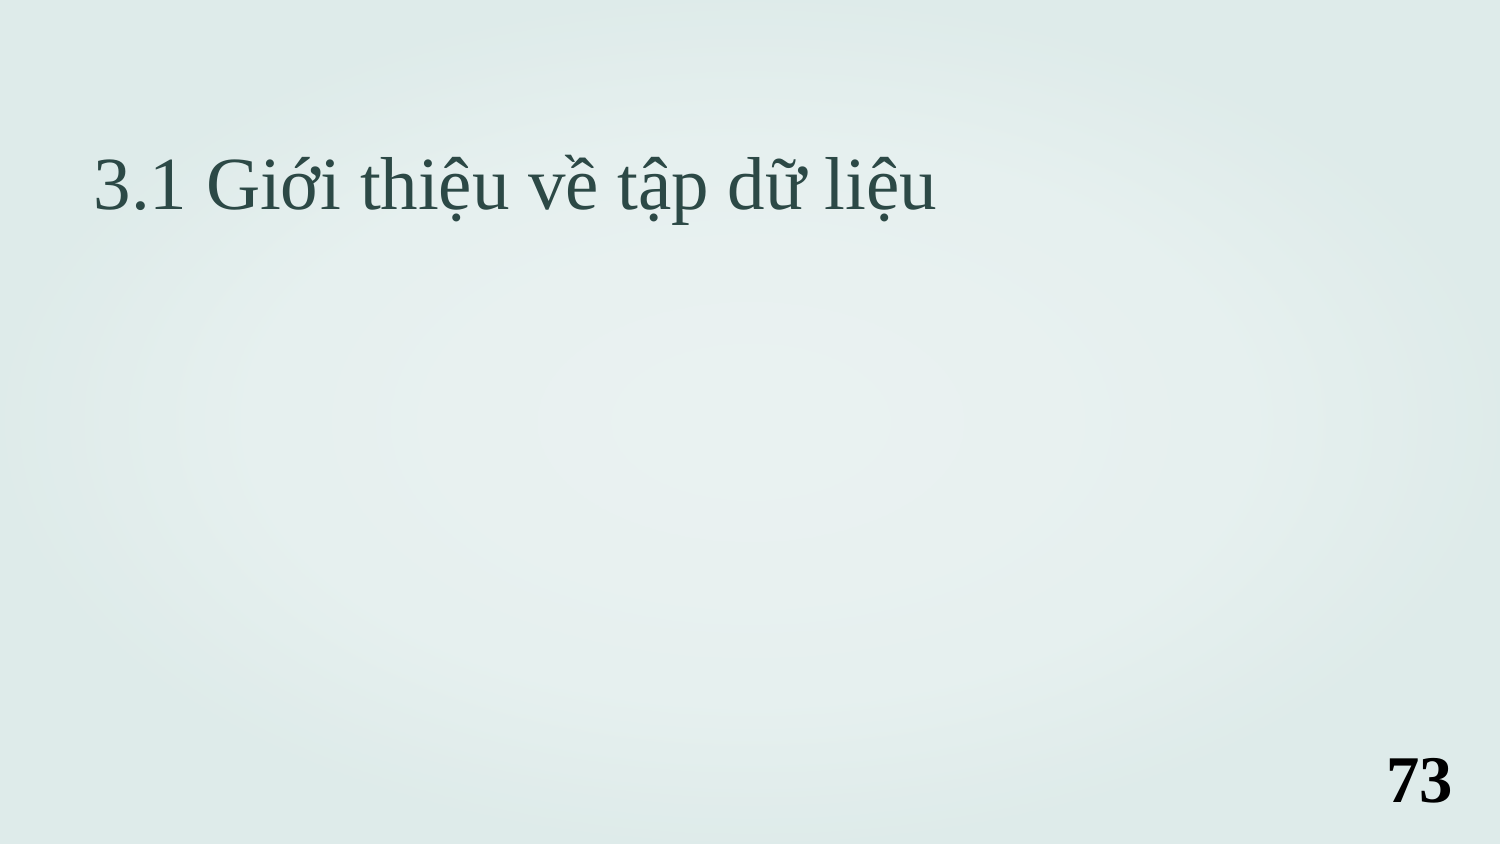

3.1 Giới thiệu về tập dữ liệu
73